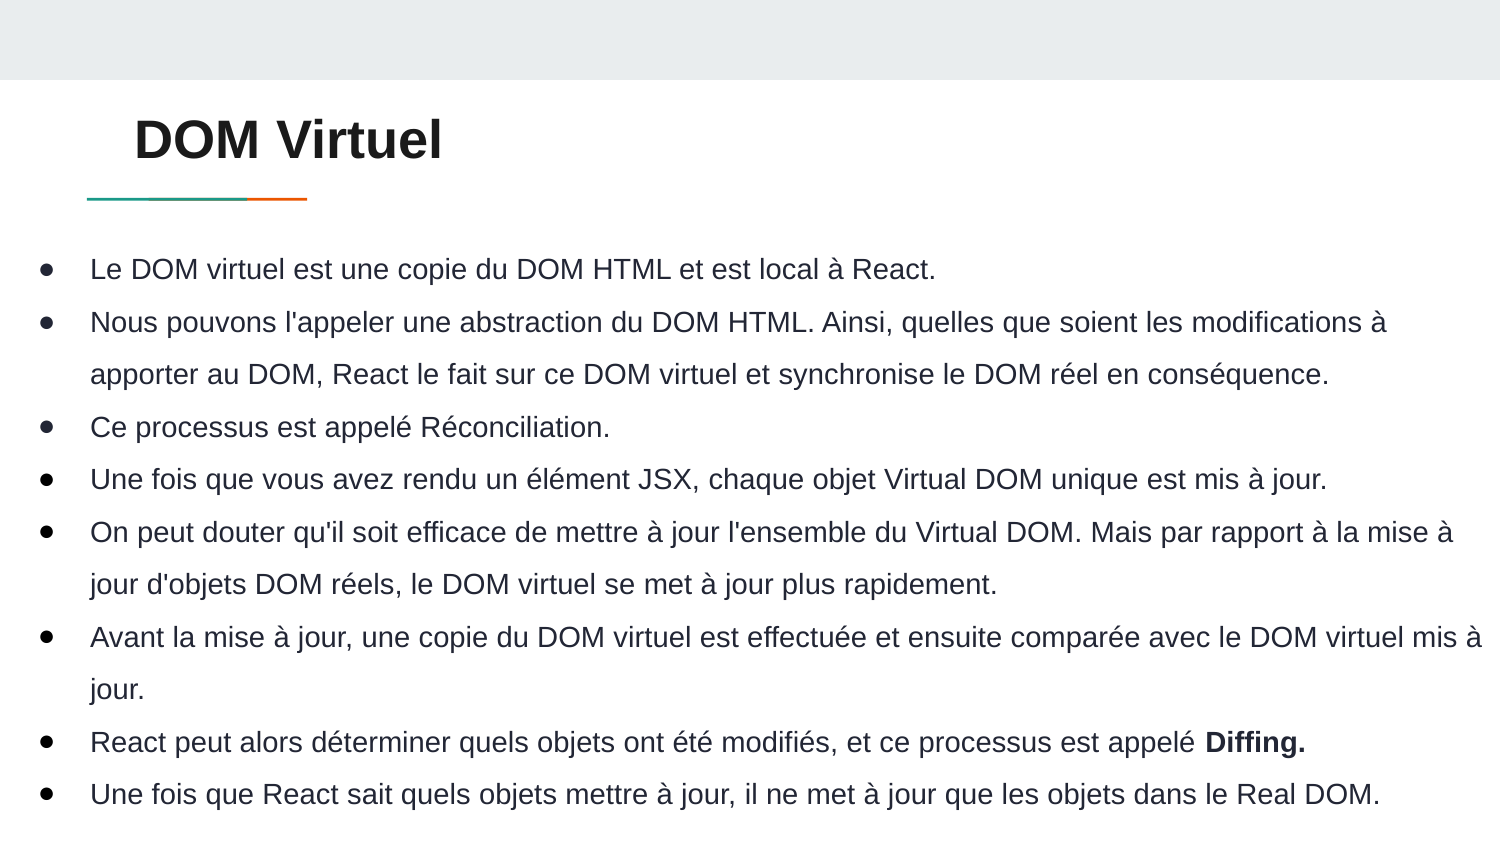

# DOM Virtuel
Le DOM virtuel est une copie du DOM HTML et est local à React.
Nous pouvons l'appeler une abstraction du DOM HTML. Ainsi, quelles que soient les modifications à apporter au DOM, React le fait sur ce DOM virtuel et synchronise le DOM réel en conséquence.
Ce processus est appelé Réconciliation.
Une fois que vous avez rendu un élément JSX, chaque objet Virtual DOM unique est mis à jour.
On peut douter qu'il soit efficace de mettre à jour l'ensemble du Virtual DOM. Mais par rapport à la mise à jour d'objets DOM réels, le DOM virtuel se met à jour plus rapidement.
Avant la mise à jour, une copie du DOM virtuel est effectuée et ensuite comparée avec le DOM virtuel mis à jour.
React peut alors déterminer quels objets ont été modifiés, et ce processus est appelé Diffing.
Une fois que React sait quels objets mettre à jour, il ne met à jour que les objets dans le Real DOM.